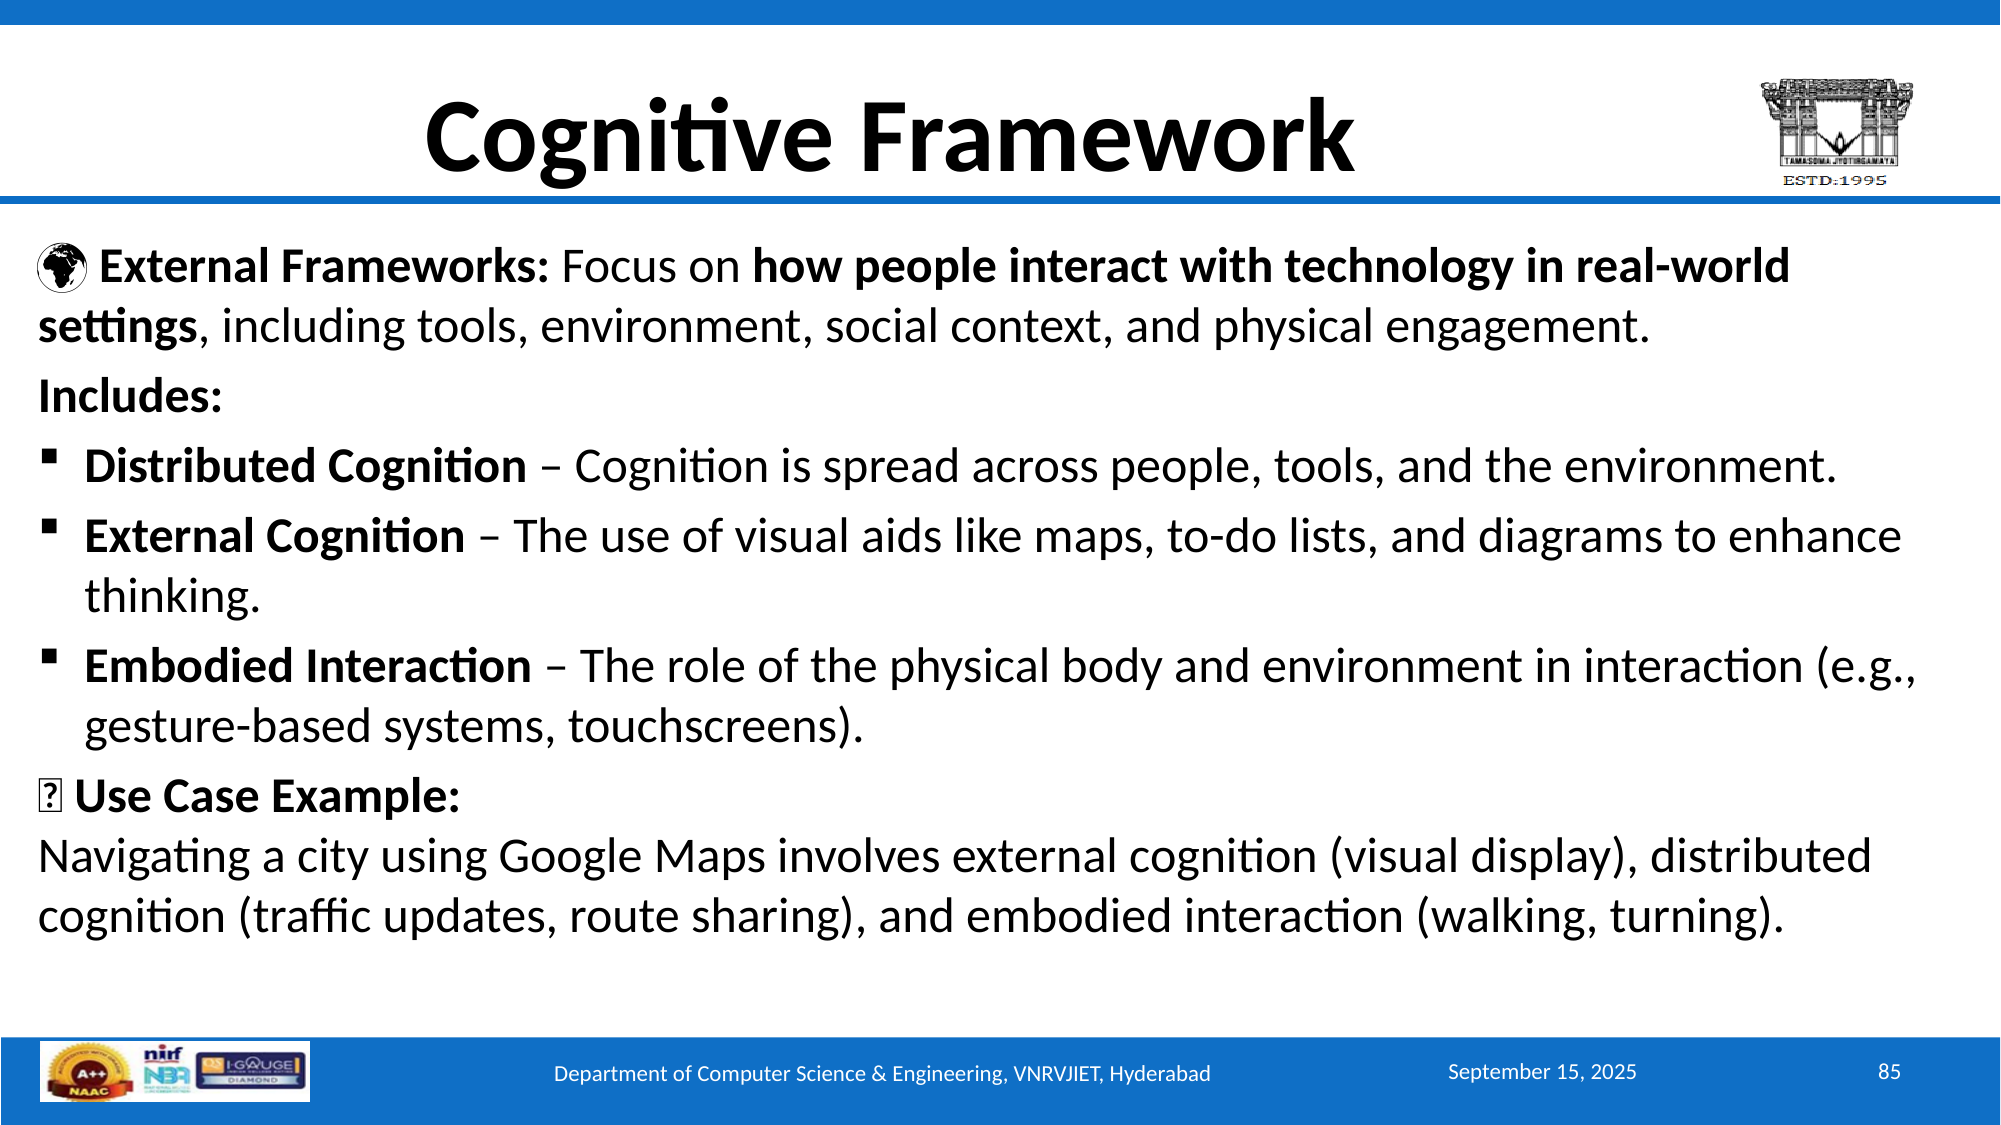

# Cognitive Framework
🌍 External Frameworks: Focus on how people interact with technology in real-world settings, including tools, environment, social context, and physical engagement.
Includes:
Distributed Cognition – Cognition is spread across people, tools, and the environment.
External Cognition – The use of visual aids like maps, to-do lists, and diagrams to enhance thinking.
Embodied Interaction – The role of the physical body and environment in interaction (e.g., gesture-based systems, touchscreens).
🧩 Use Case Example:
Navigating a city using Google Maps involves external cognition (visual display), distributed cognition (traffic updates, route sharing), and embodied interaction (walking, turning).

September 15, 2025
85
Department of Computer Science & Engineering, VNRVJIET, Hyderabad